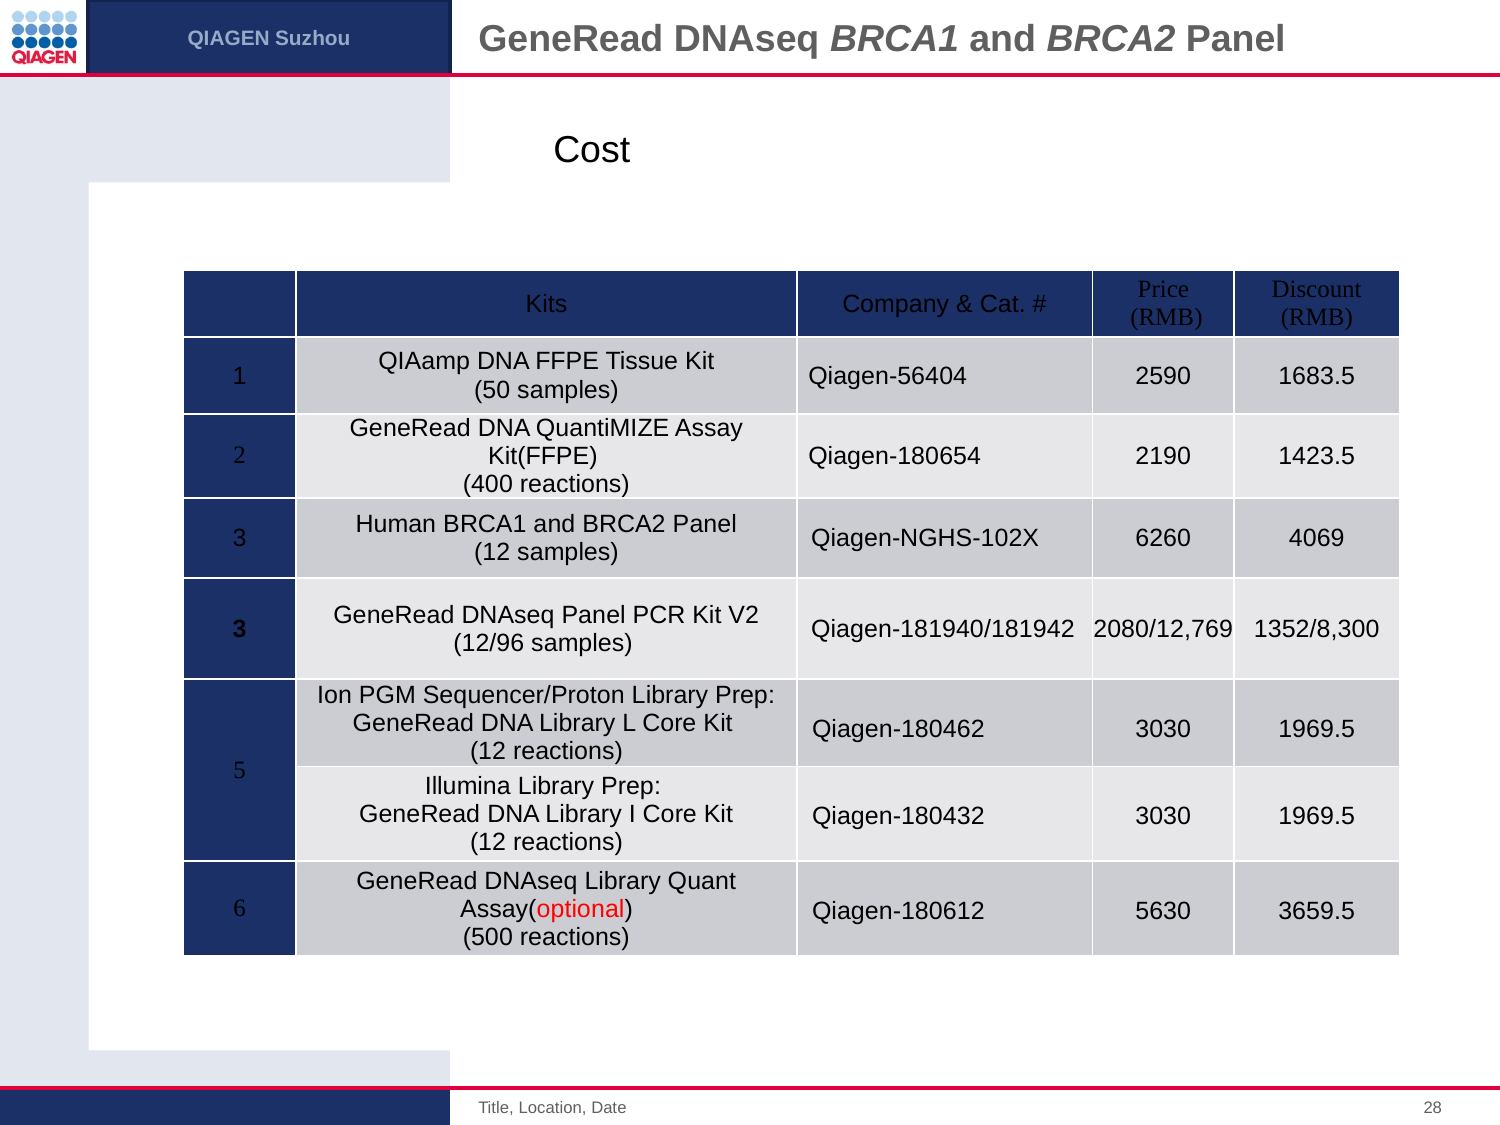

# GeneRead DNAseq BRCA1 and BRCA2 Panel
Cost
|  | Kits | Company & Cat. # | Price (RMB) | Discount (RMB) |
| --- | --- | --- | --- | --- |
| 1 | QIAamp DNA FFPE Tissue Kit (50 samples) | Qiagen-56404 | 2590 | 1683.5 |
| 2 | GeneRead DNA QuantiMIZE Assay Kit(FFPE) (400 reactions) | Qiagen-180654 | 2190 | 1423.5 |
| 3 | Human BRCA1 and BRCA2 Panel (12 samples) | Qiagen-NGHS-102X | 6260 | 4069 |
| 3 | GeneRead DNAseq Panel PCR Kit V2 (12/96 samples) | Qiagen-181940/181942 | 2080/12,769 | 1352/8,300 |
| 5 | Ion PGM Sequencer/Proton Library Prep: GeneRead DNA Library L Core Kit (12 reactions) | Qiagen-180462 | 3030 | 1969.5 |
|  | Illumina Library Prep: GeneRead DNA Library I Core Kit (12 reactions) | Qiagen-180432 | 3030 | 1969.5 |
| 6 | GeneRead DNAseq Library Quant Assay(optional) (500 reactions) | Qiagen-180612 | 5630 | 3659.5 |
Title, Location, Date
28